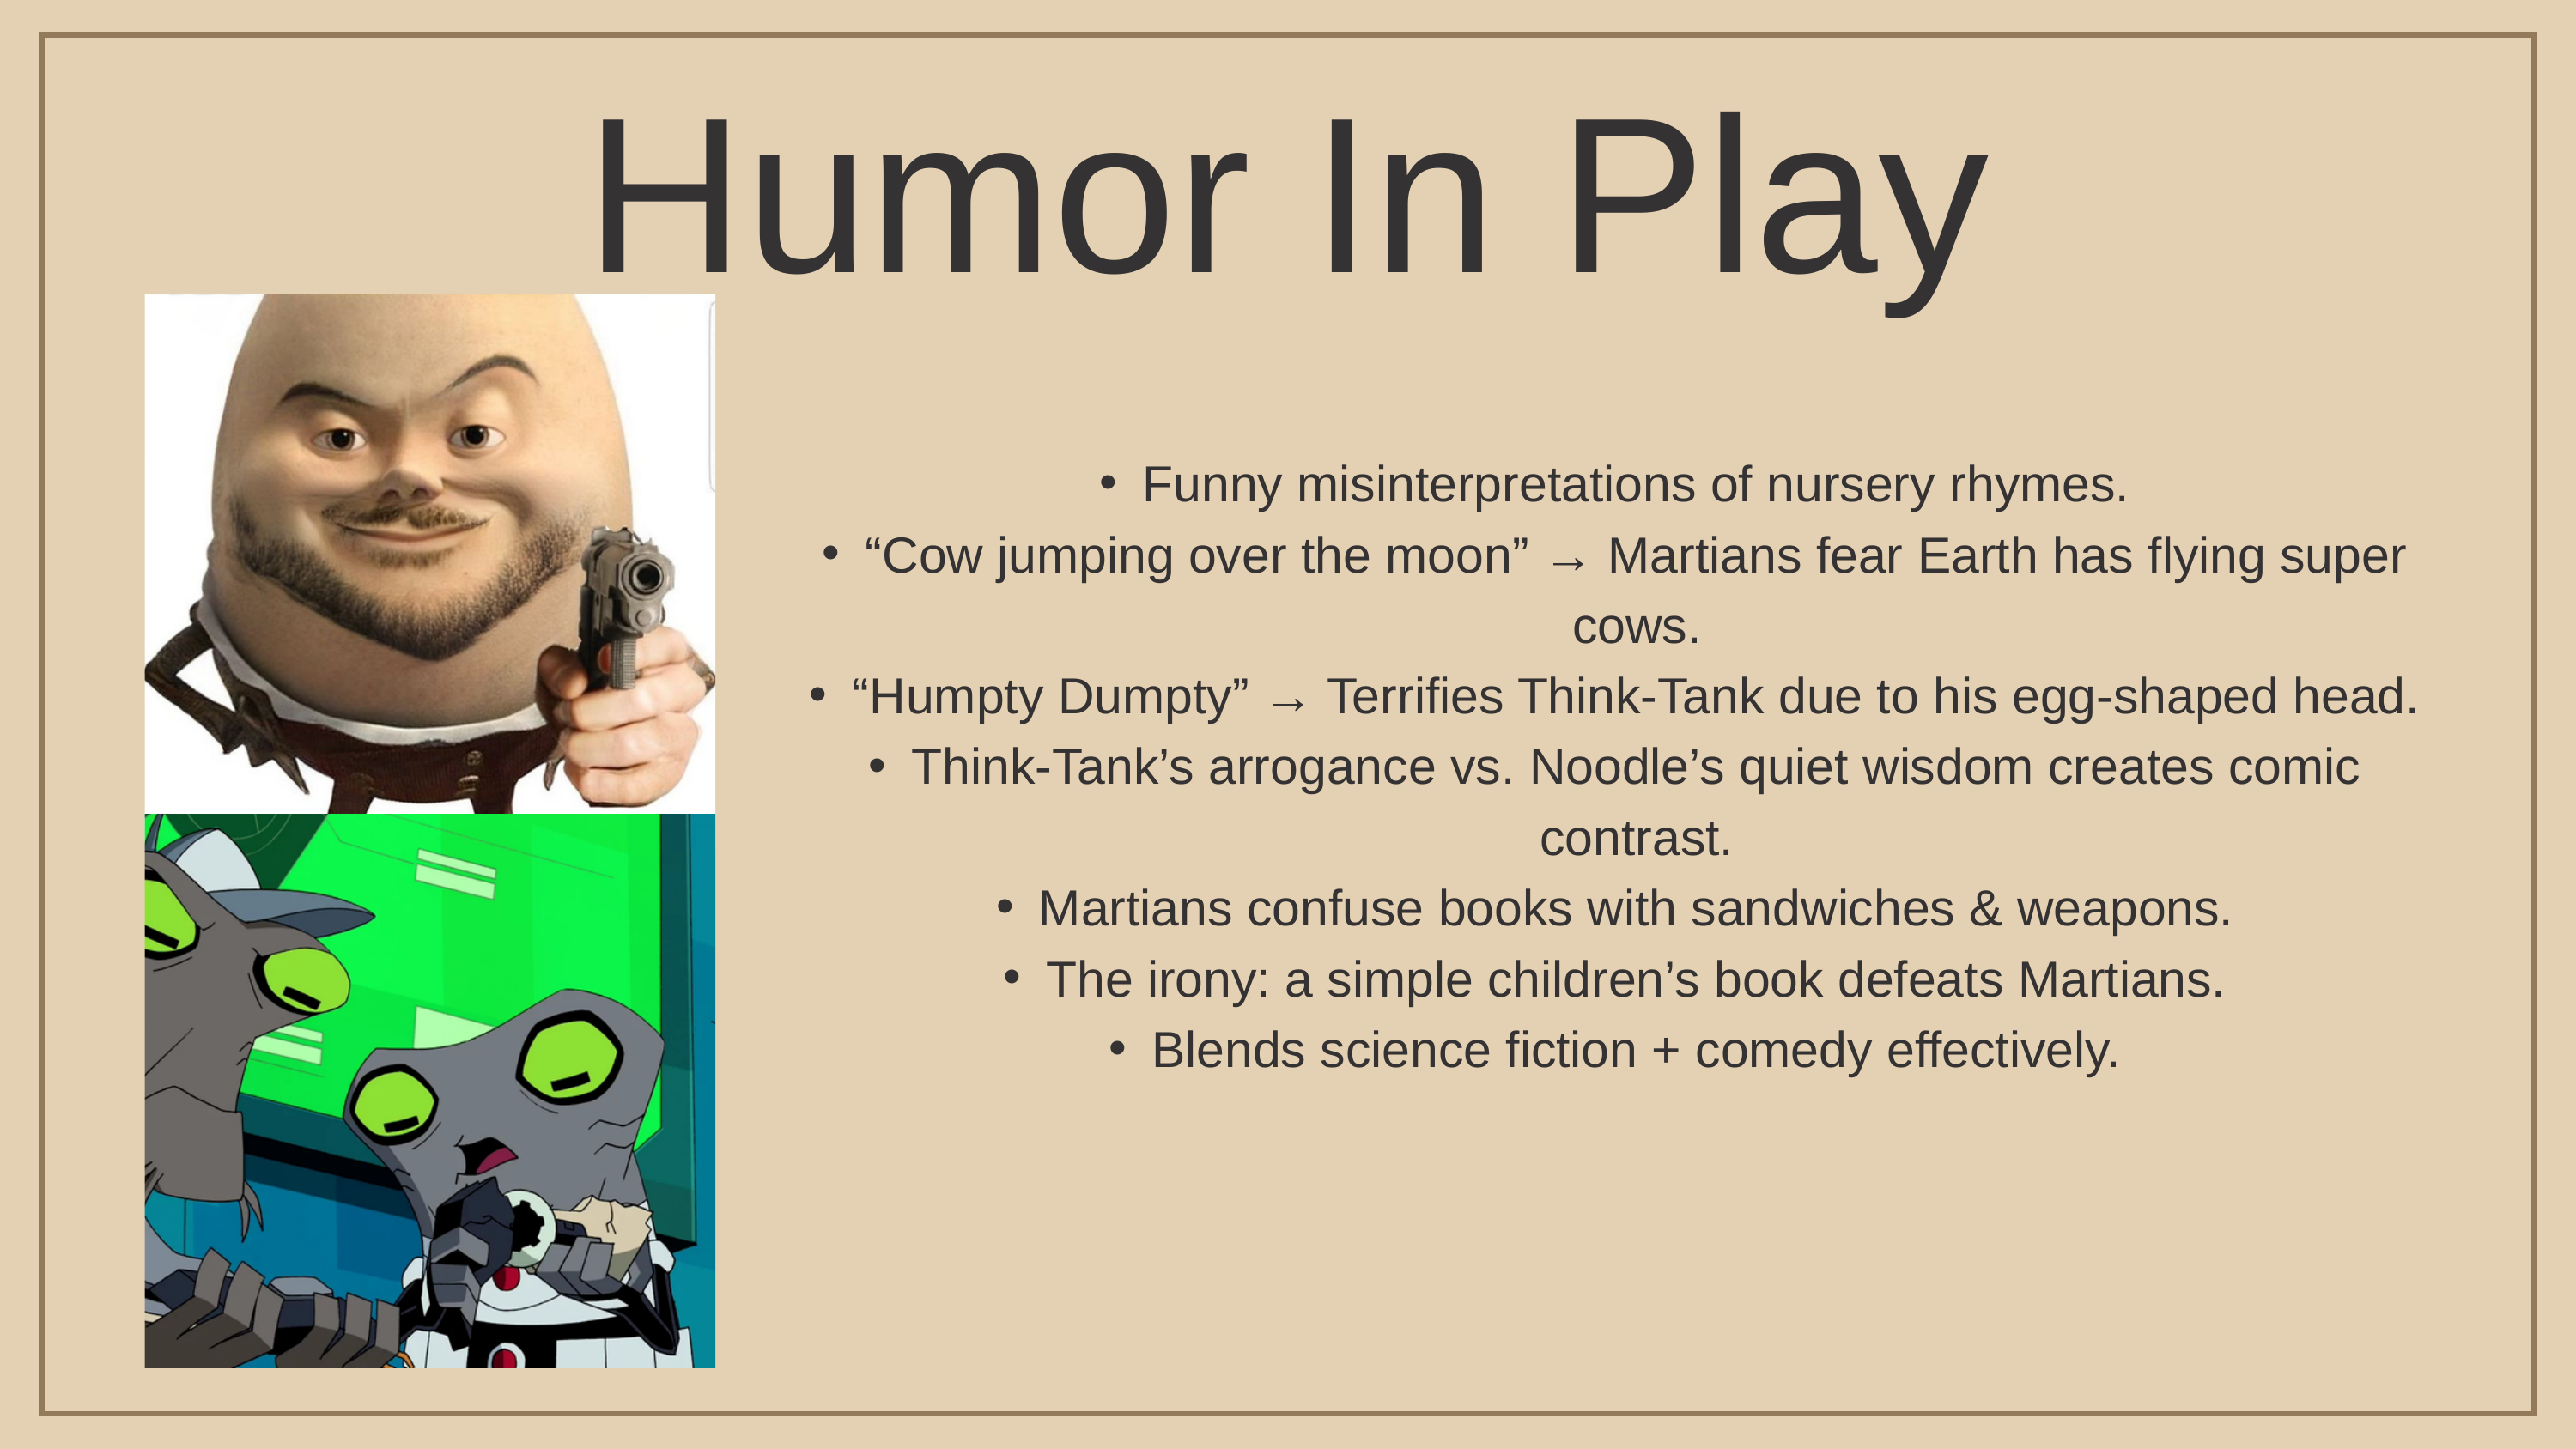

Humor In Play

Funny misinterpretations of nursery rhymes.
“Cow jumping over the moon” → Martians fear Earth has flying super cows.
“Humpty Dumpty” → Terrifies Think-Tank due to his egg-shaped head.
Think-Tank’s arrogance vs. Noodle’s quiet wisdom creates comic contrast.
Martians confuse books with sandwiches & weapons.
The irony: a simple children’s book defeats Martians.
Blends science fiction + comedy effectively.